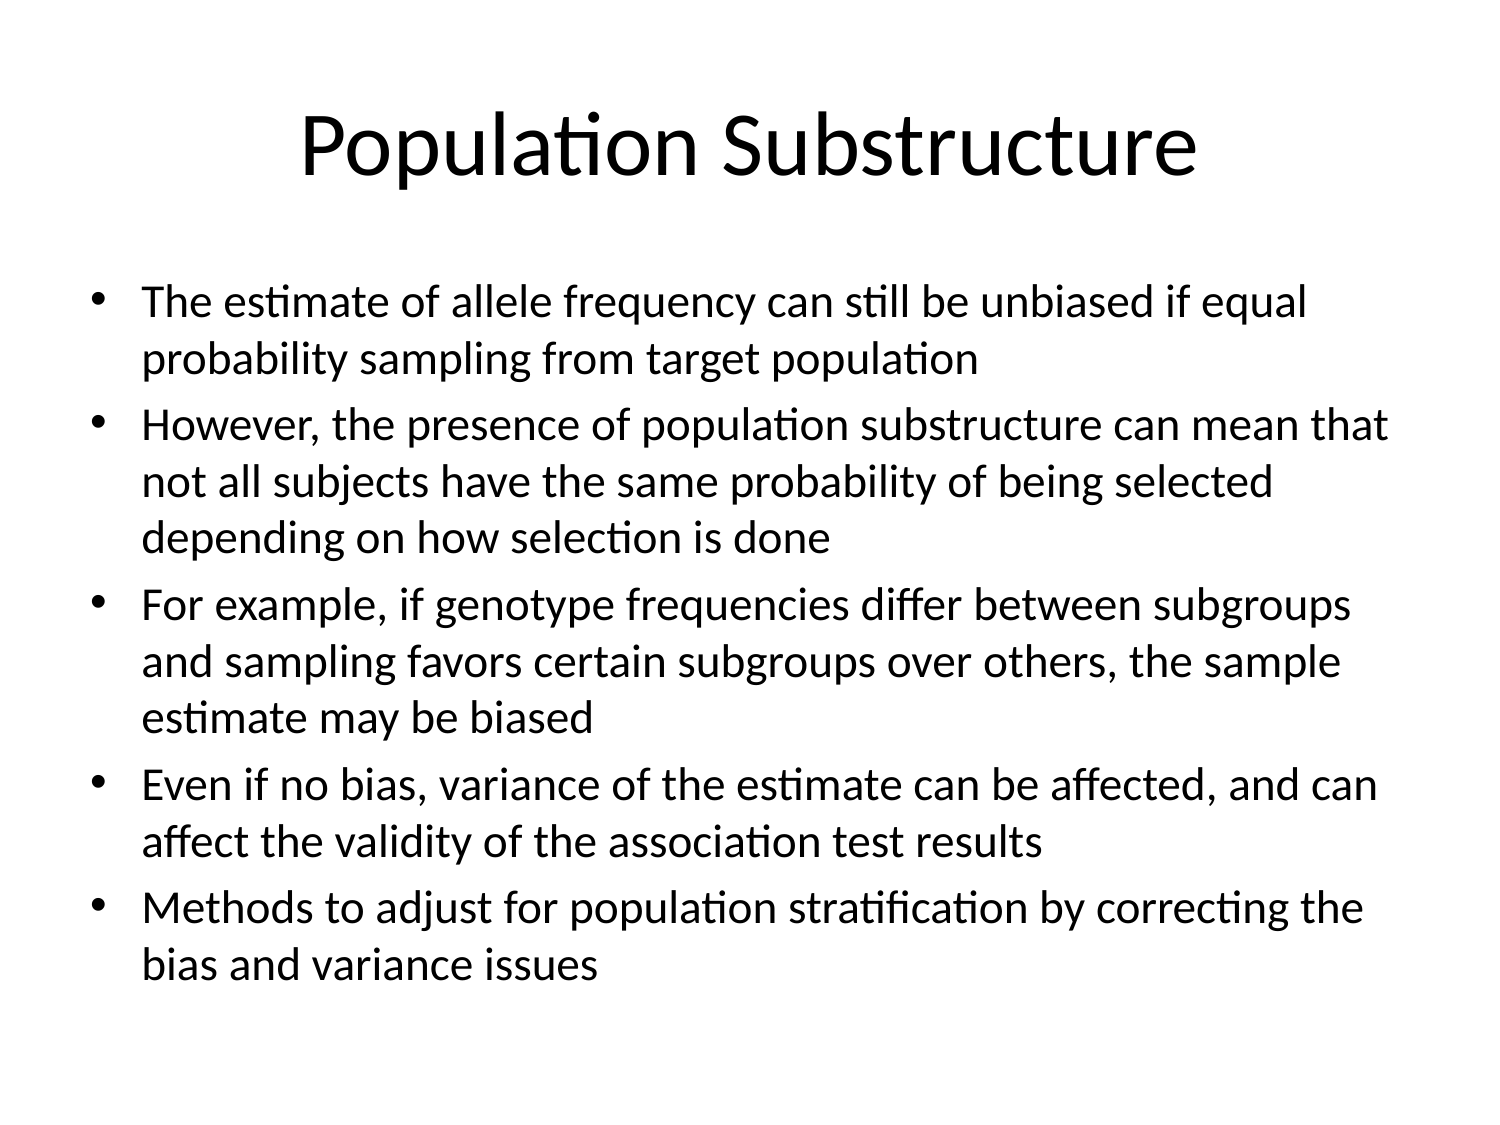

# Population Substructure
The estimate of allele frequency can still be unbiased if equal probability sampling from target population
However, the presence of population substructure can mean that not all subjects have the same probability of being selected depending on how selection is done
For example, if genotype frequencies differ between subgroups and sampling favors certain subgroups over others, the sample estimate may be biased
Even if no bias, variance of the estimate can be affected, and can affect the validity of the association test results
Methods to adjust for population stratification by correcting the bias and variance issues